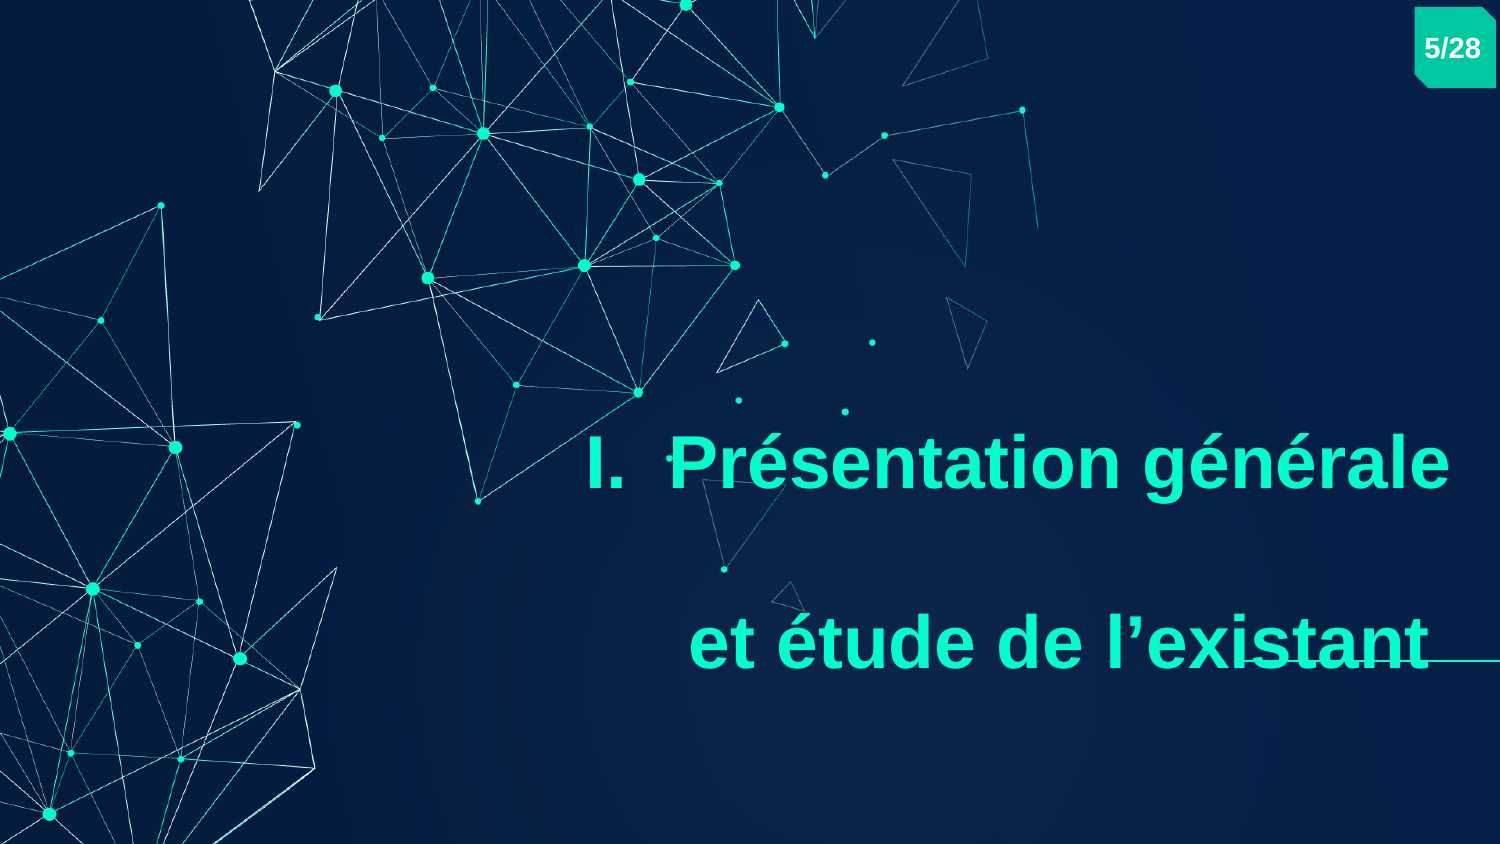

5/28

# I.  Présentation générale et étude de l’existant